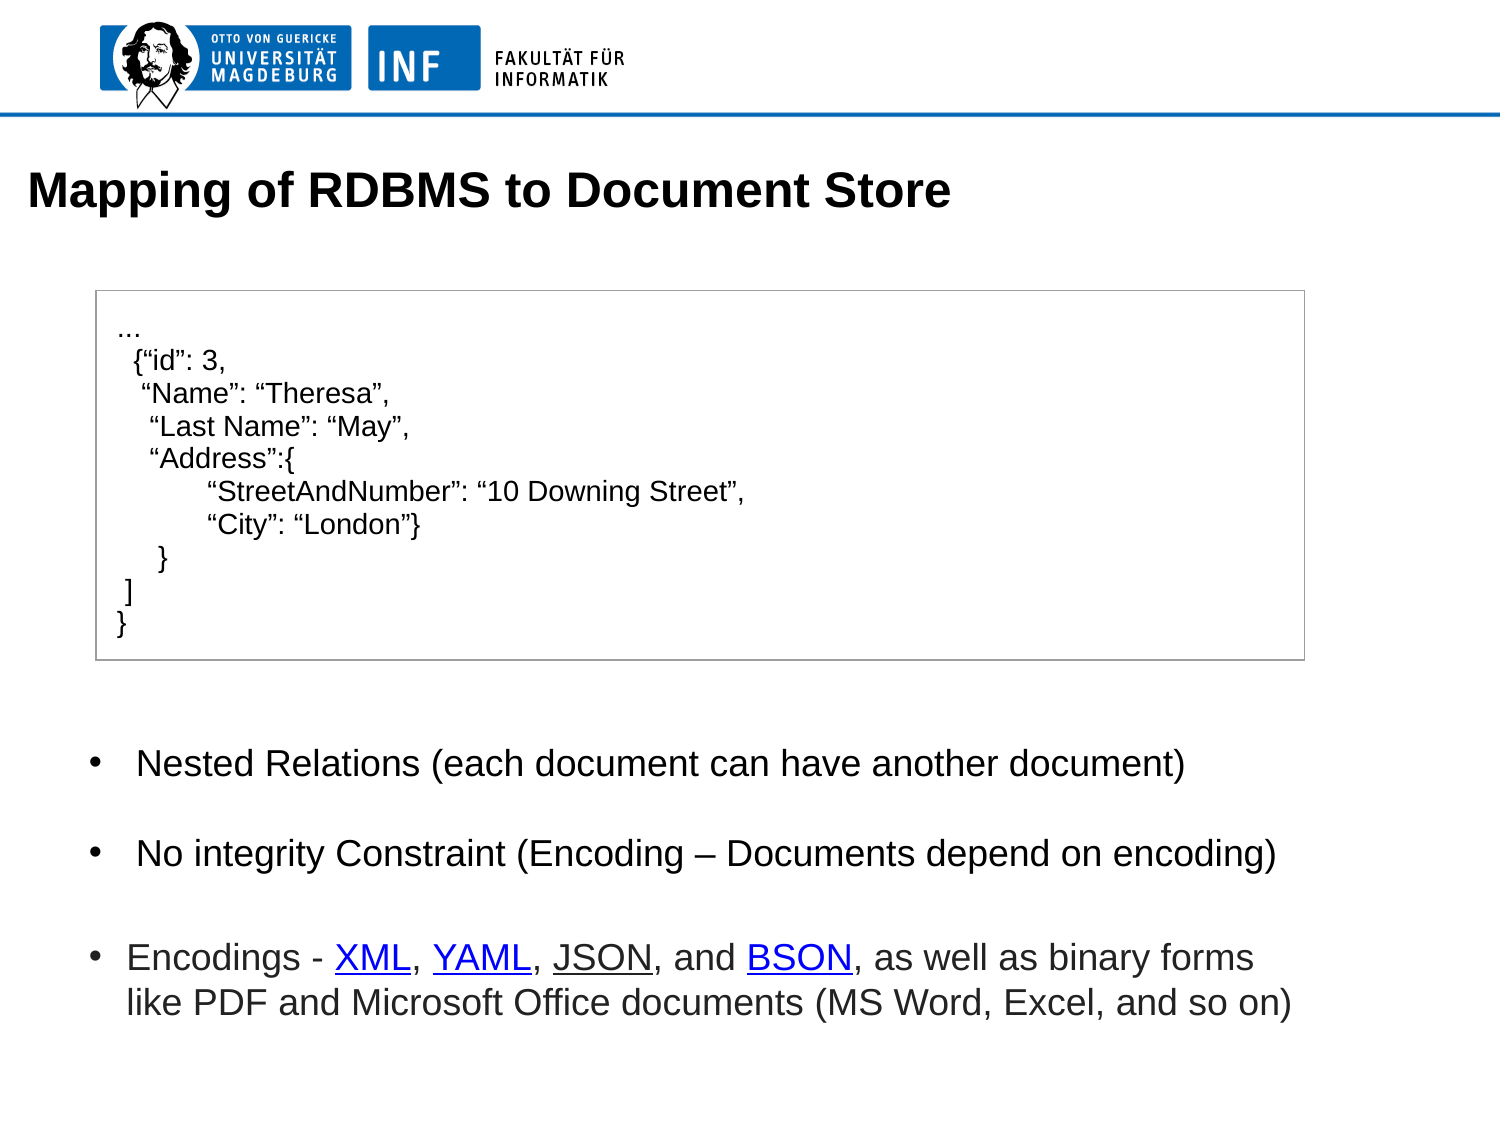

# Mapping of RDBMS to Document Store
| ...   {“id”: 3,    “Name”: “Theresa”,     “Last Name”: “May”,     “Address”:{            “StreetAndNumber”: “10 Downing Street”,            “City”: “London”}      }  ] } |
| --- |
Nested Relations (each document can have another document)

No integrity Constraint (Encoding – Documents depend on encoding)

Encodings - XML, YAML, JSON, and BSON, as well as binary forms like PDF and Microsoft Office documents (MS Word, Excel, and so on)